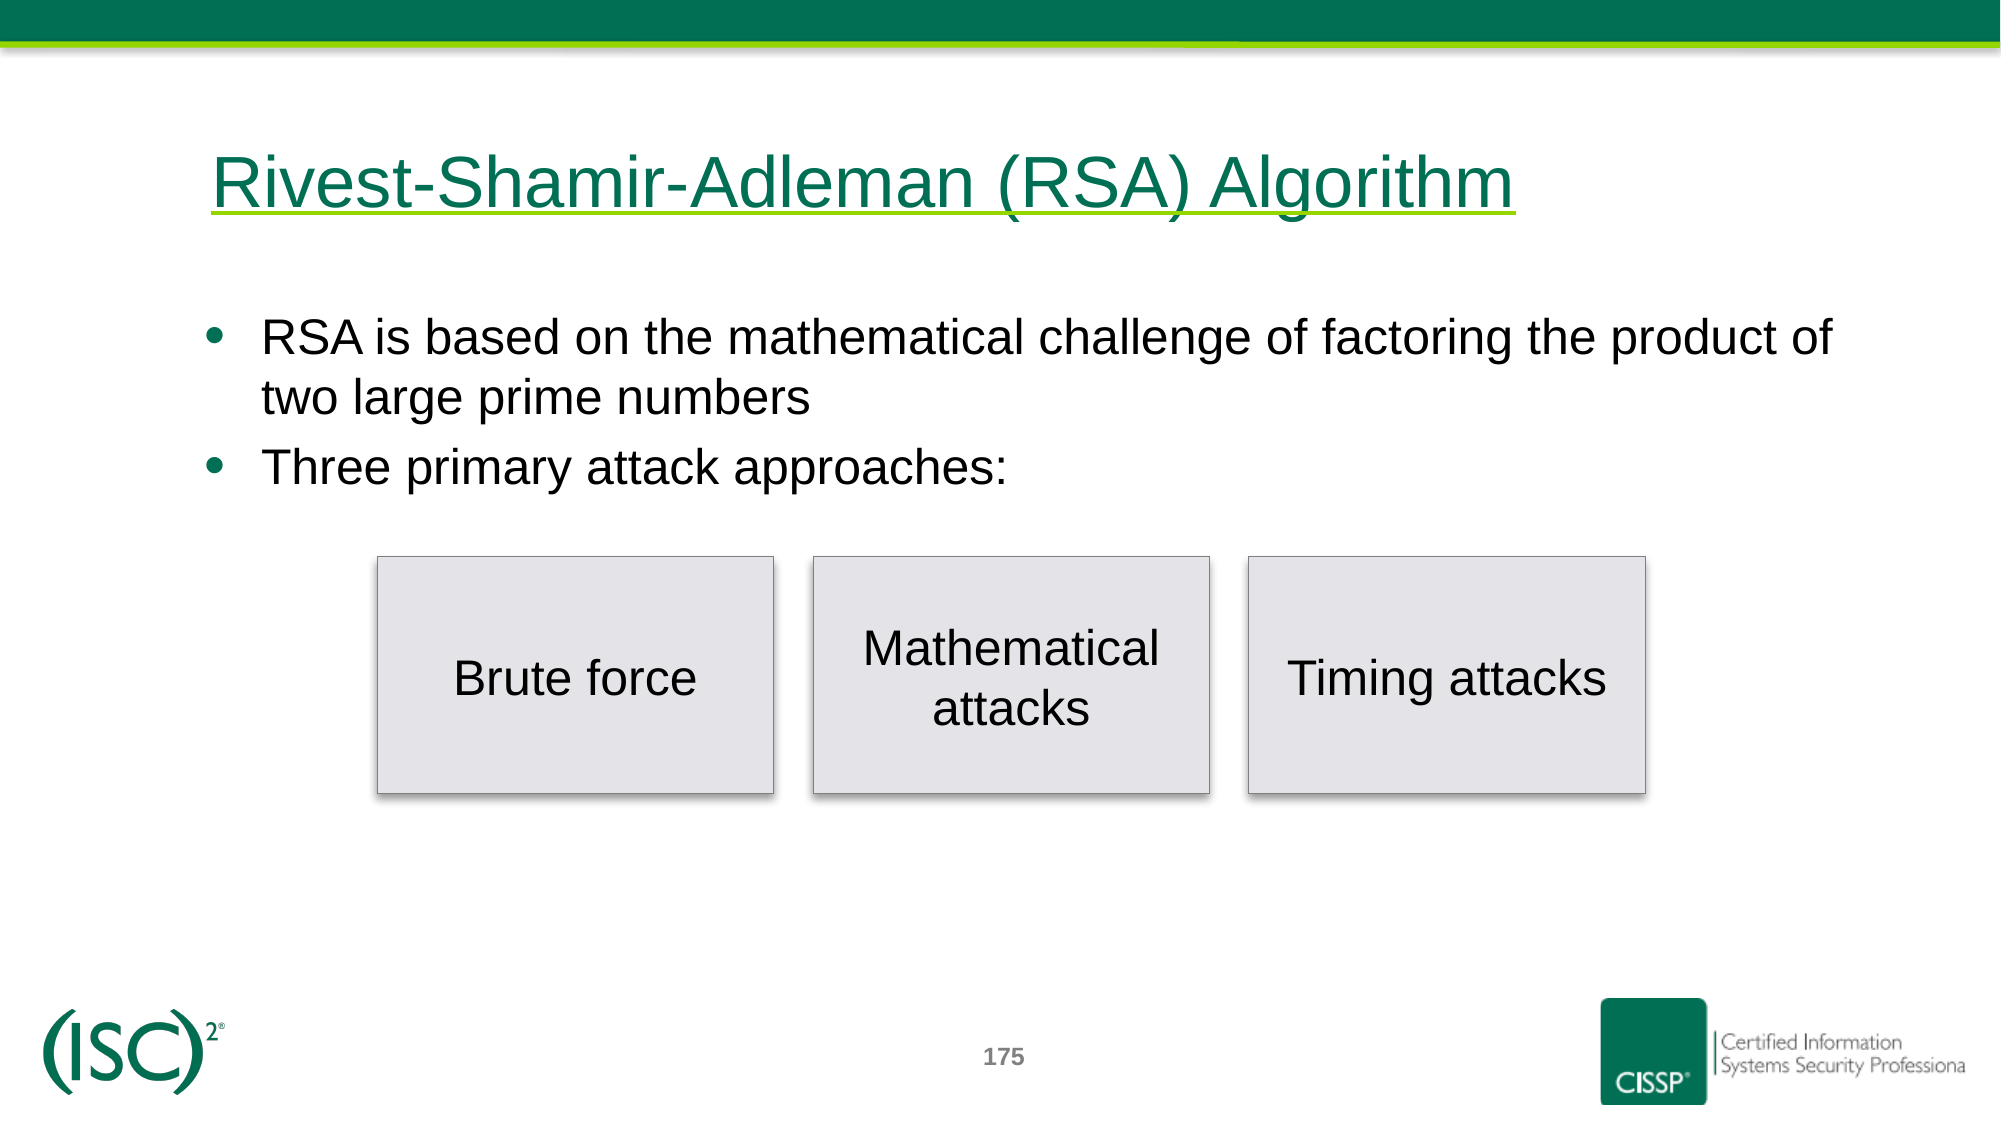

Rivest-Shamir-Adleman (RSA) Algorithm
RSA is based on the mathematical challenge of factoring the product of two large prime numbers
Three primary attack approaches:
Brute force
Mathematical attacks
Timing attacks